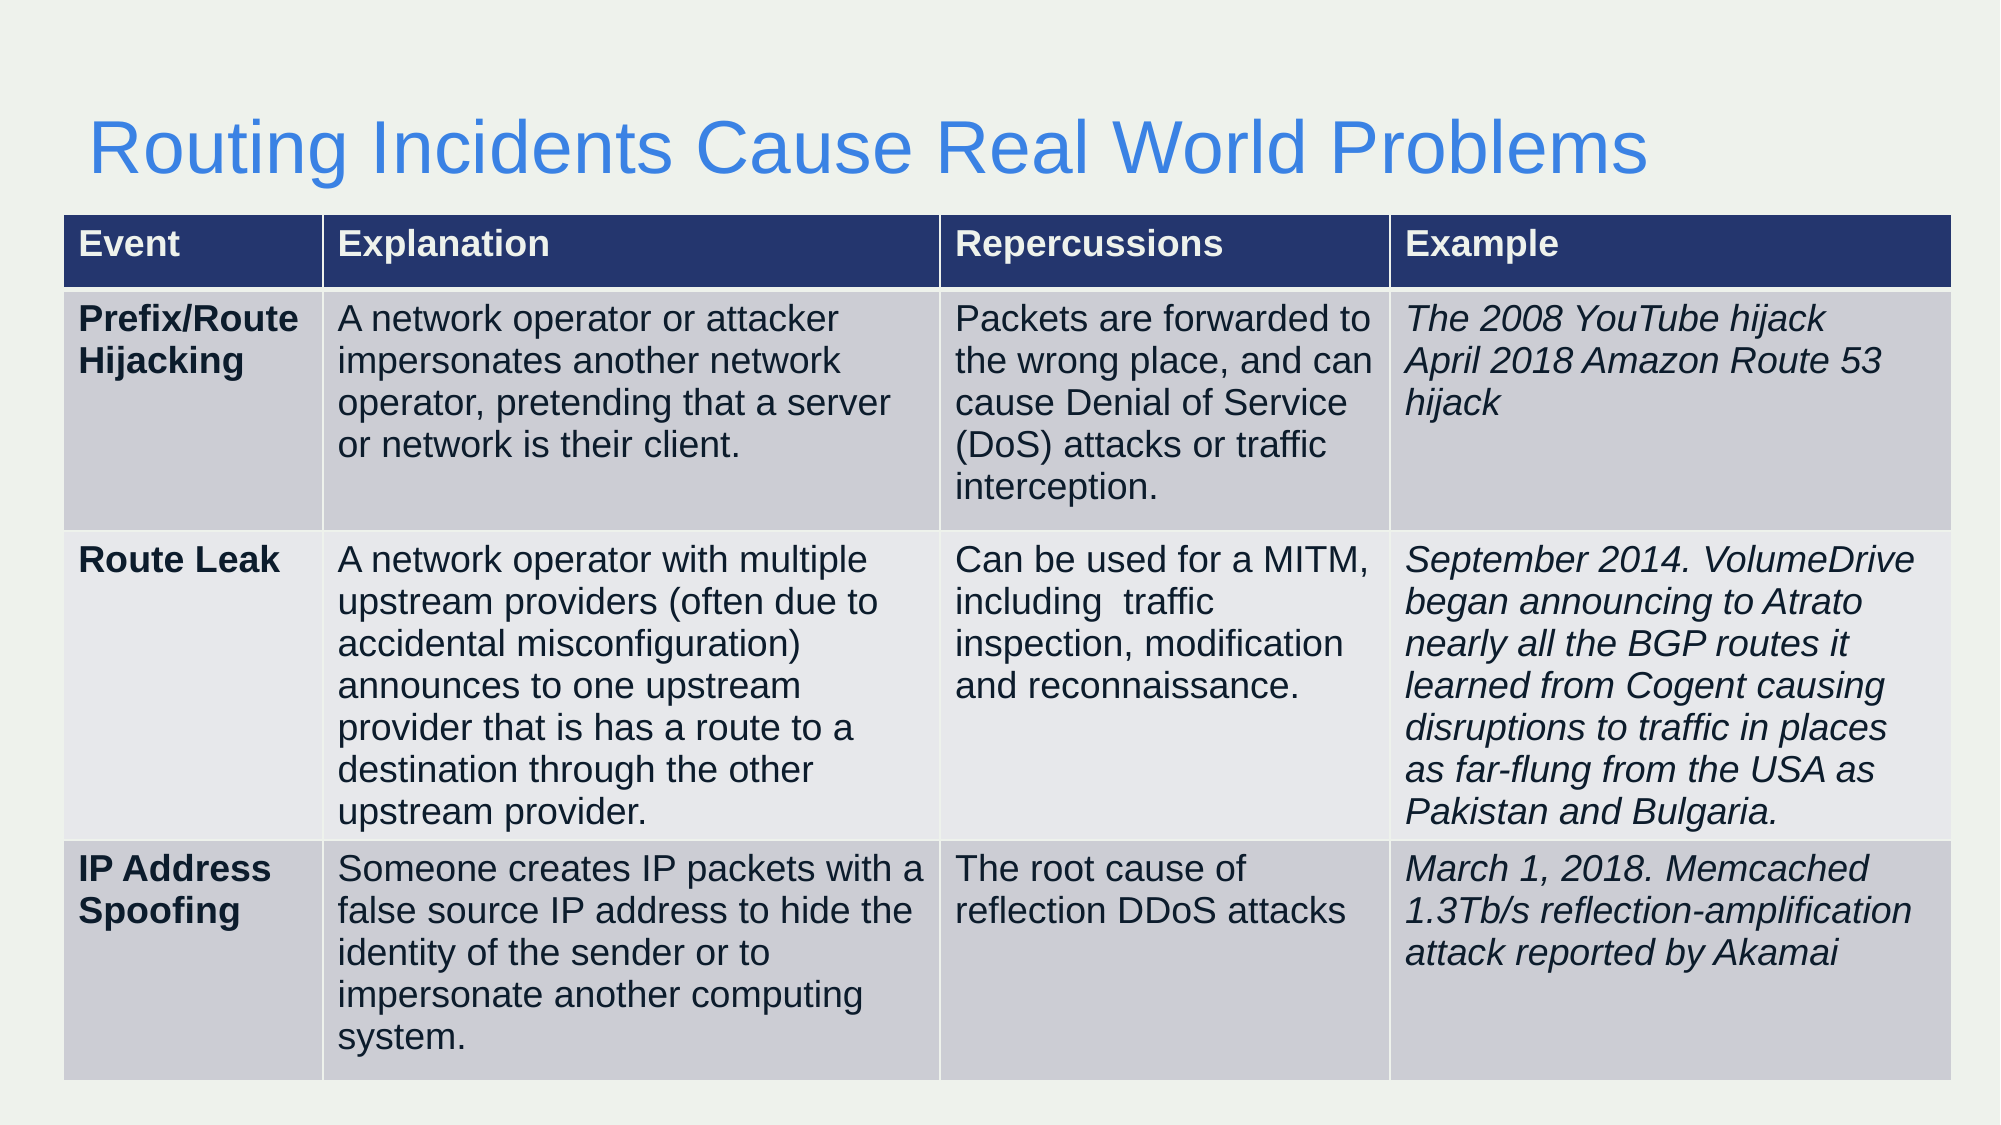

# Routing Incidents Cause Real World Problems
| Event | Explanation | Repercussions | Example |
| --- | --- | --- | --- |
| Prefix/Route Hijacking | A network operator or attacker impersonates another network operator, pretending that a server or network is their client. | Packets are forwarded to the wrong place, and can cause Denial of Service (DoS) attacks or traffic interception. | The 2008 YouTube hijack April 2018 Amazon Route 53 hijack |
| Route Leak | A network operator with multiple upstream providers (often due to accidental misconfiguration) announces to one upstream provider that is has a route to a destination through the other upstream provider. | Can be used for a MITM, including traffic inspection, modification and reconnaissance. | September 2014. VolumeDrive began announcing to Atrato nearly all the BGP routes it learned from Cogent causing disruptions to traffic in places as far-flung from the USA as Pakistan and Bulgaria. |
| IP Address Spoofing | Someone creates IP packets with a false source IP address to hide the identity of the sender or to impersonate another computing system. | The root cause of reflection DDoS attacks | March 1, 2018. Memcached 1.3Tb/s reflection-amplification attack reported by Akamai |

5